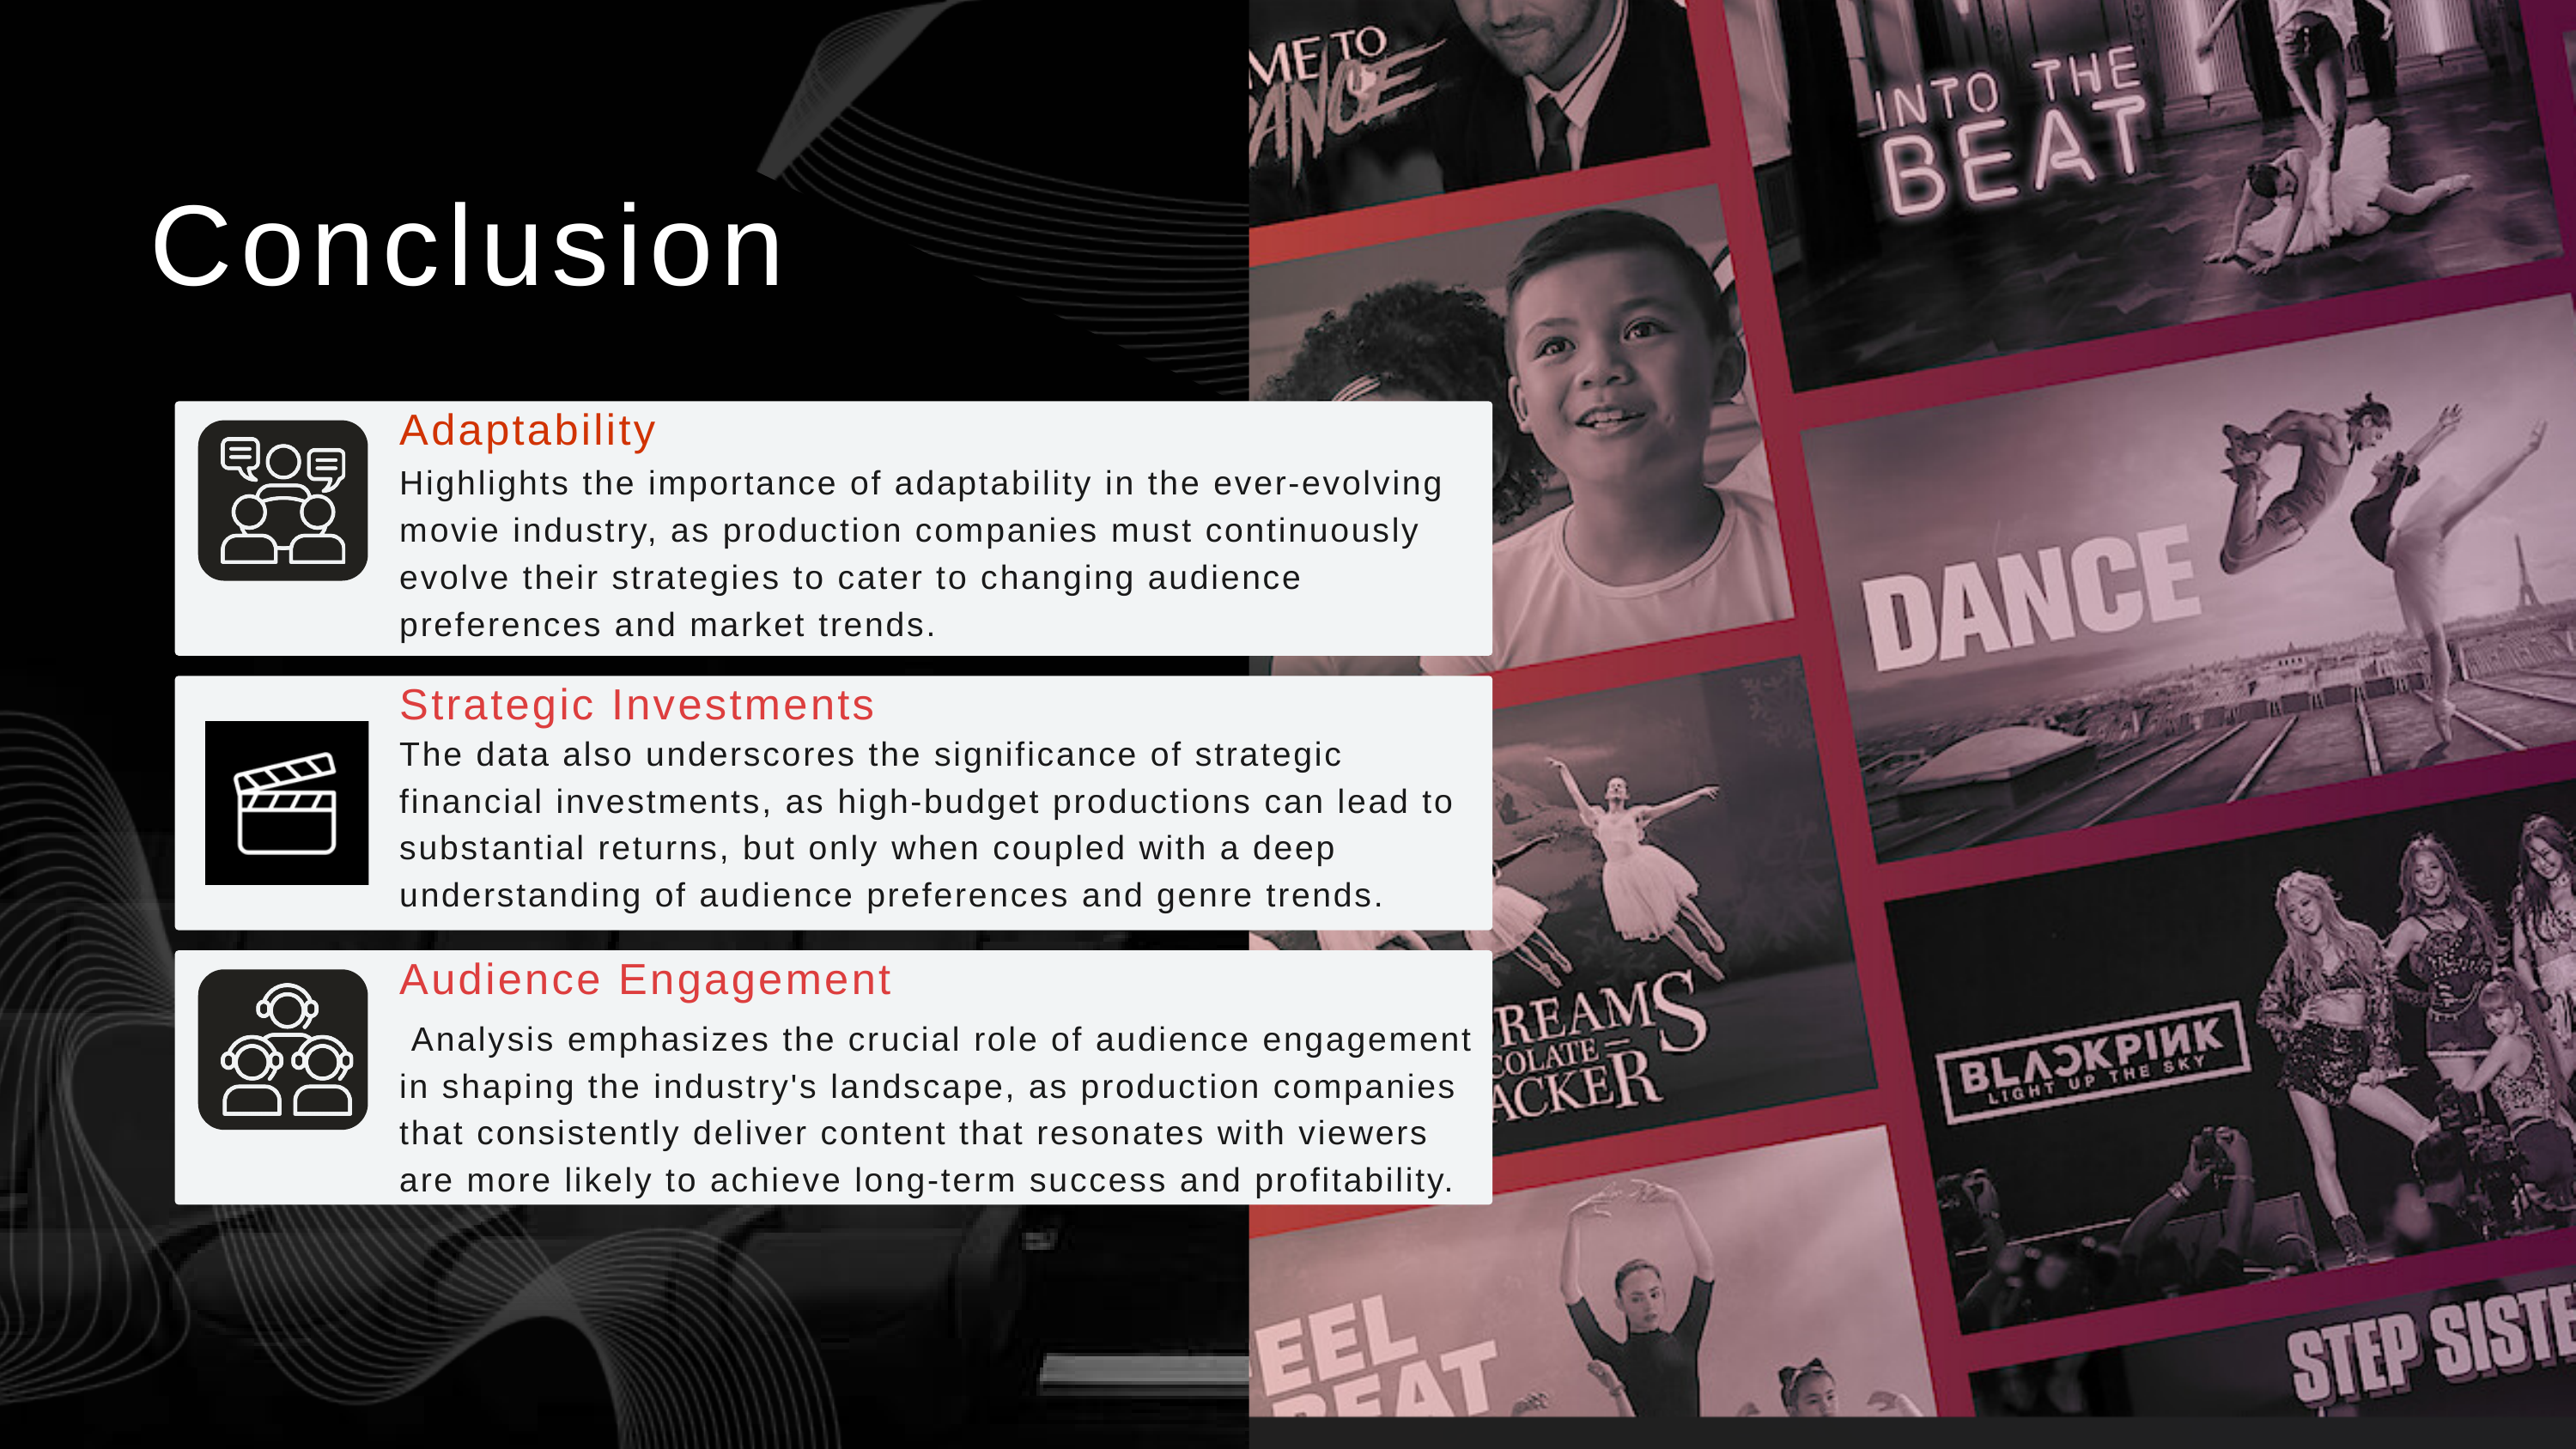

Conclusion
Adaptability

Highlights the importance of adaptability in the ever-evolving movie industry, as production companies must continuously evolve their strategies to cater to changing audience preferences and market trends.

Strategic Investments

The data also underscores the significance of strategic financial investments, as high-budget productions can lead to substantial returns, but only when coupled with a deep understanding of audience preferences and genre trends.

Audience Engagement

 Analysis emphasizes the crucial role of audience engagement in shaping the industry's landscape, as production companies that consistently deliver content that resonates with viewers are more likely to achieve long-term success and profitability.